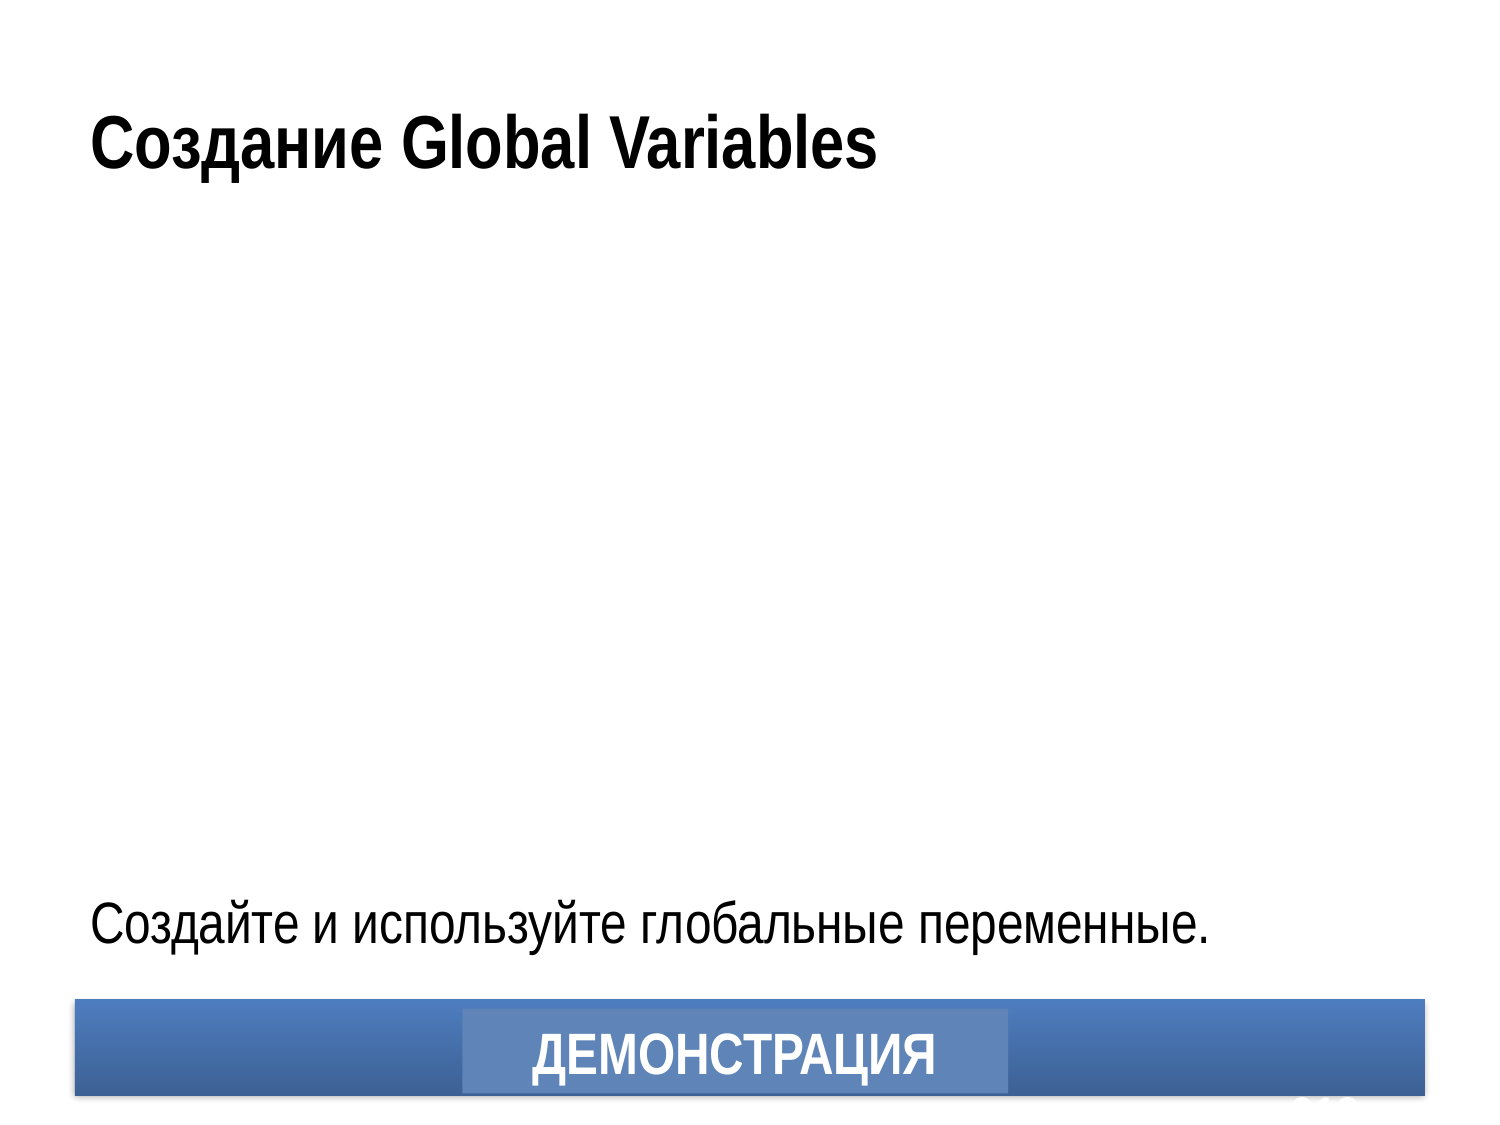

# Создание Global Variables
Создайте и используйте глобальные переменные.
ДЕМОНСТРАЦИЯ
318